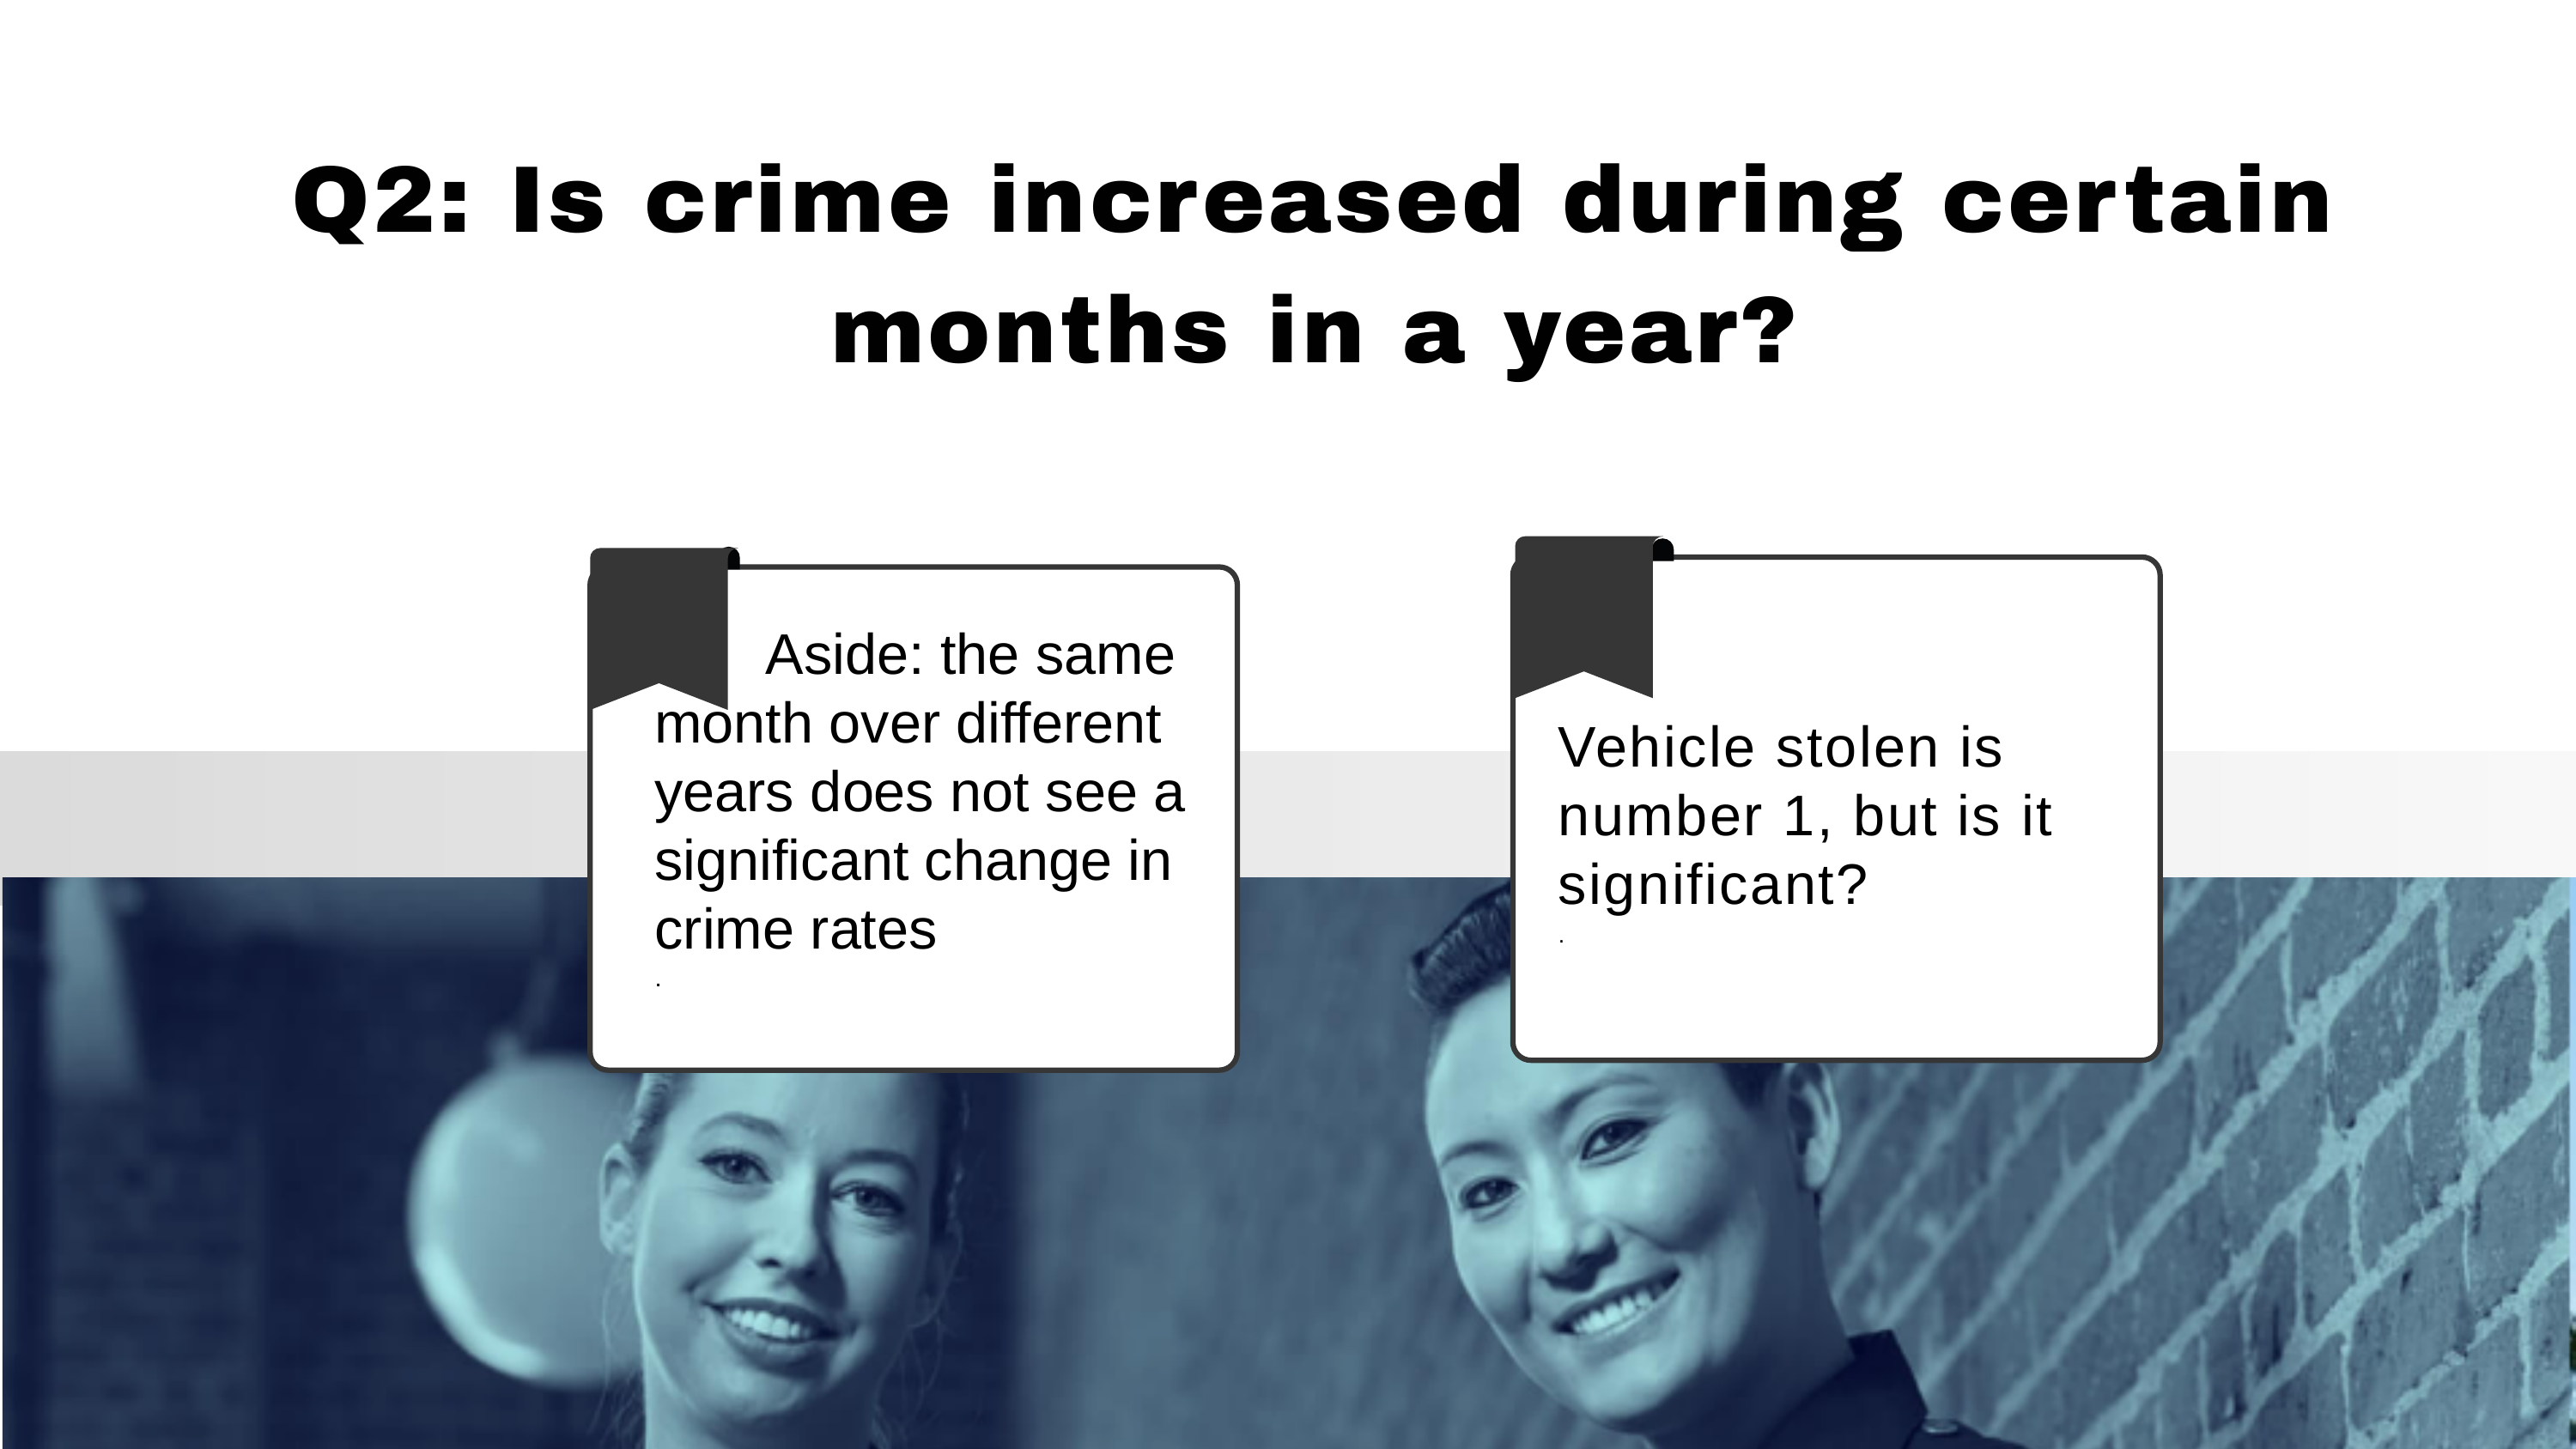

Q2: Is crime increased during certain months in a year?

       Aside: the same month over different years does not see a significant change in crime rates
.
Vehicle stolen is number 1, but is it significant?
.